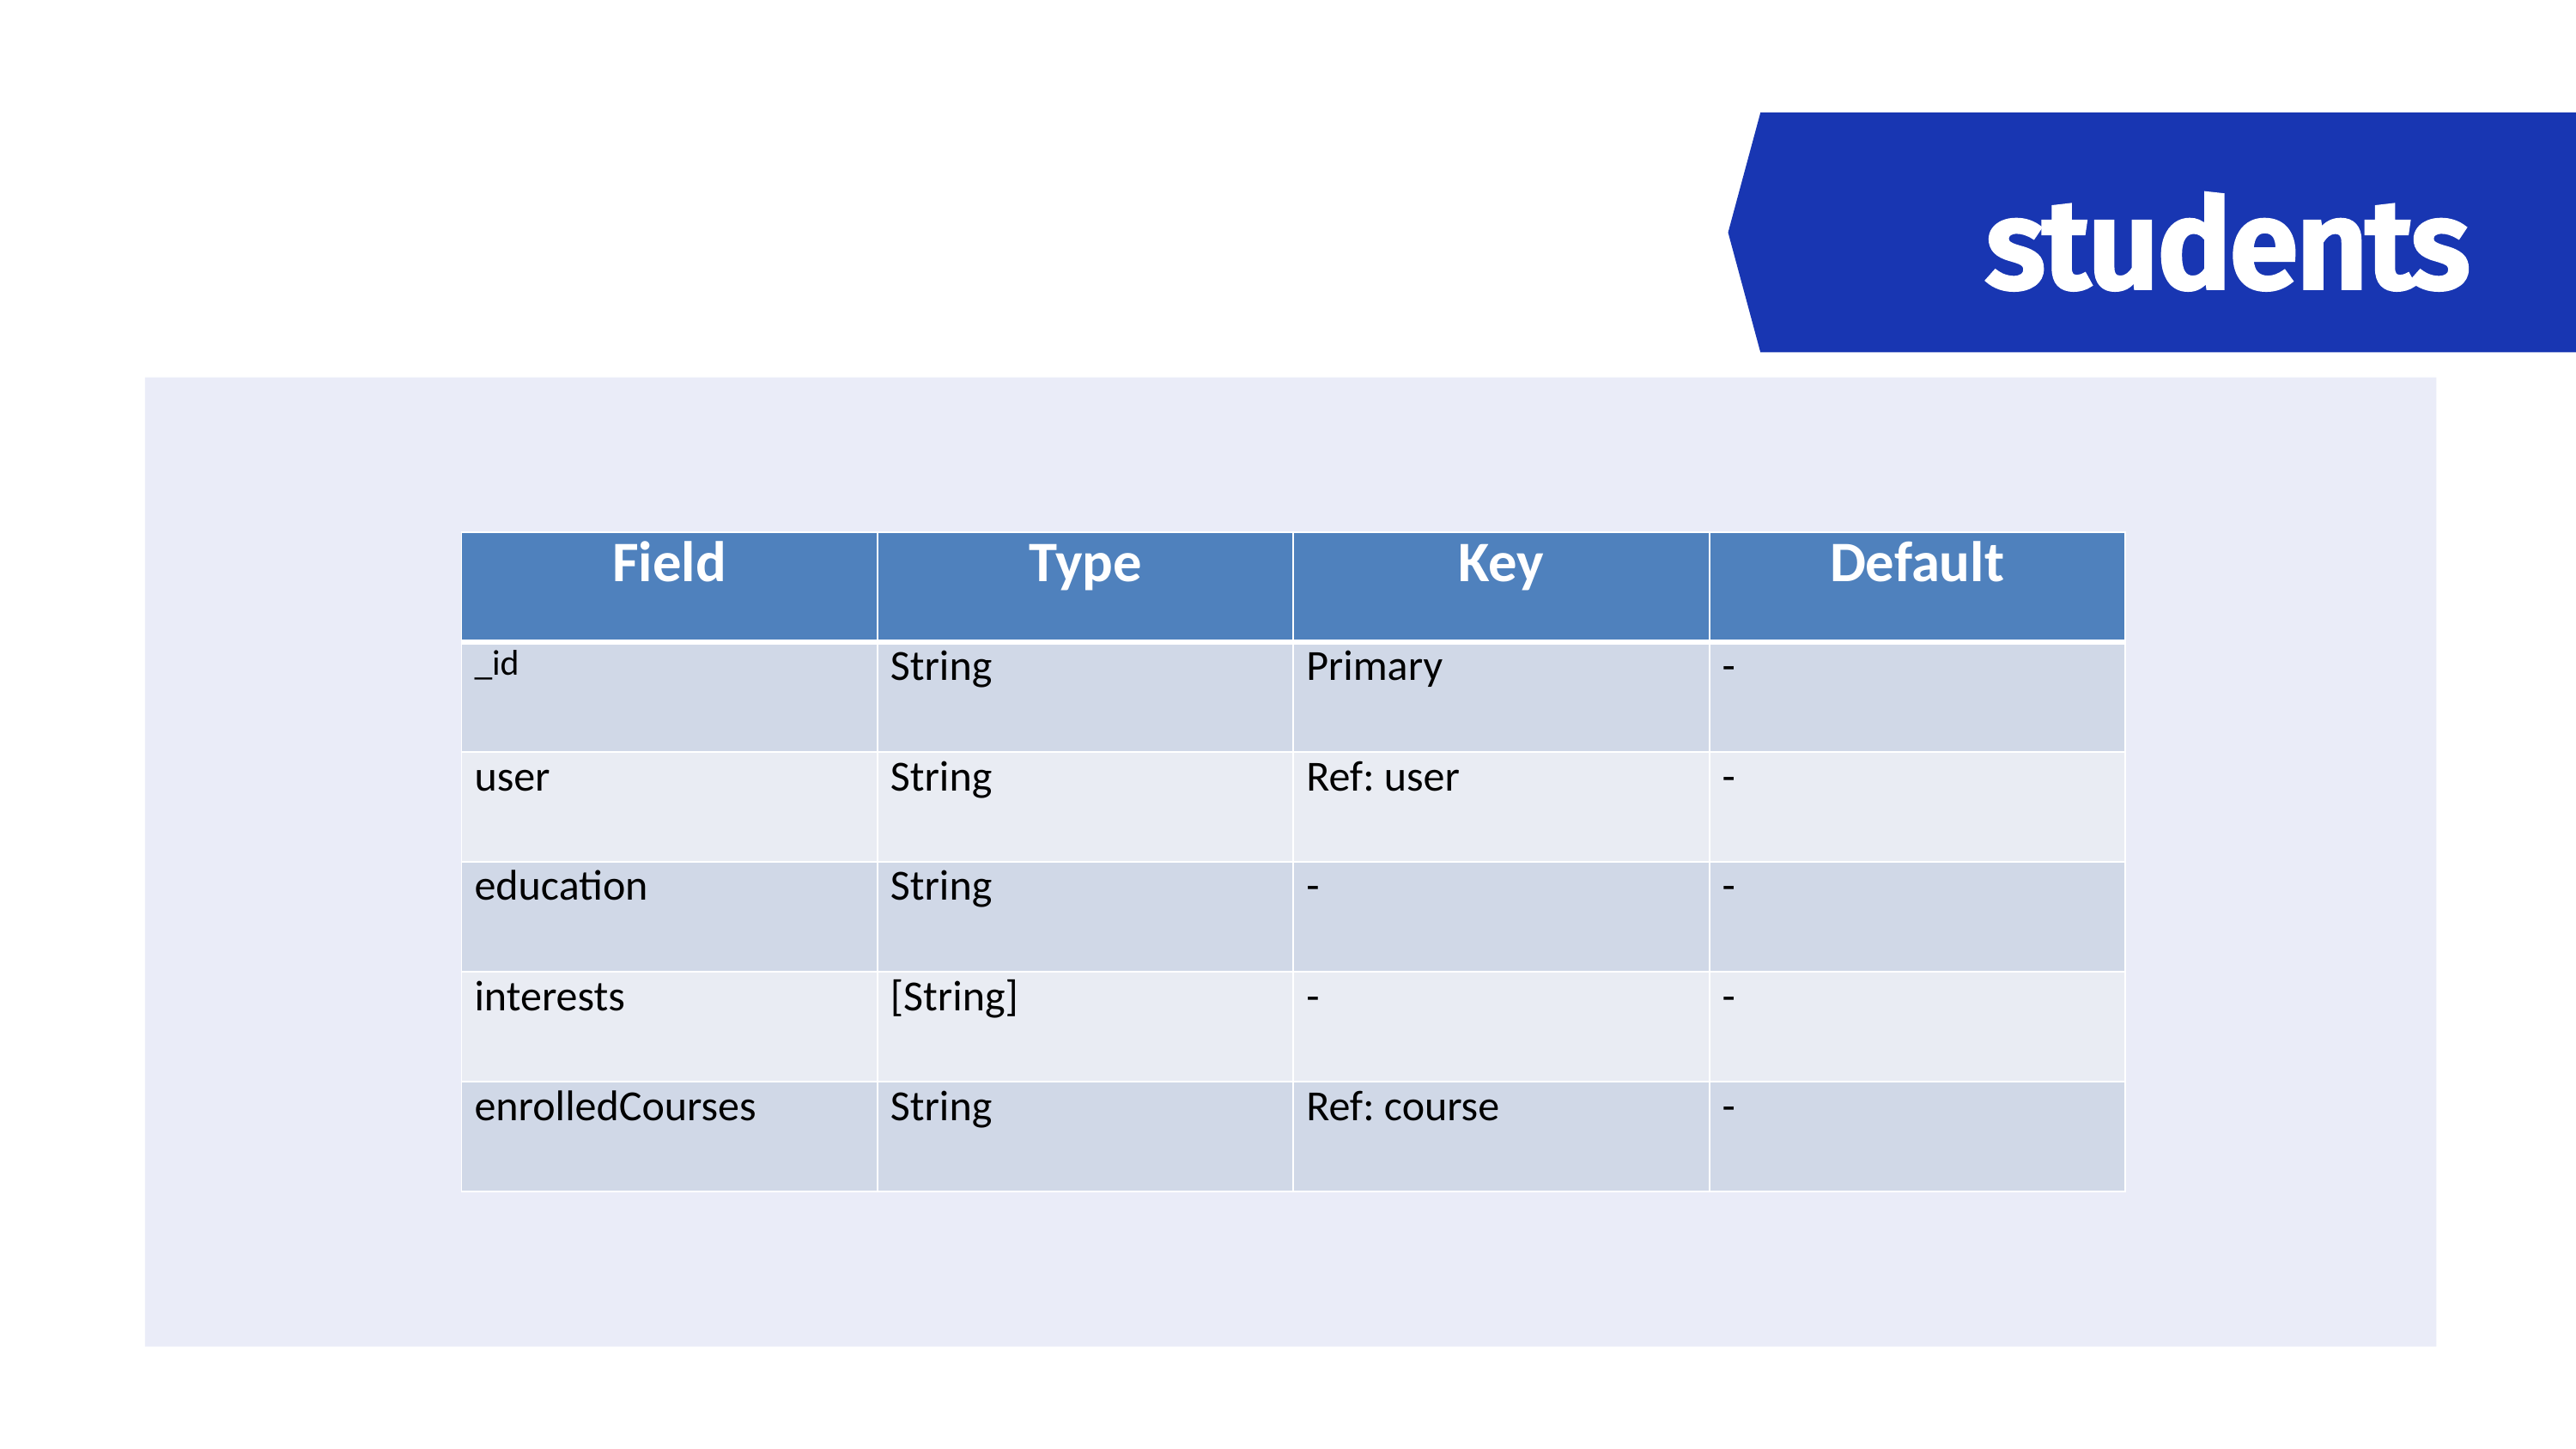

students

| Field | Type | Key | Default |
| --- | --- | --- | --- |
| \_id | String | Primary | - |
| user | String | Ref: user | - |
| education | String | - | - |
| interests | [String] | - | - |
| enrolledCourses | String | Ref: course | - |